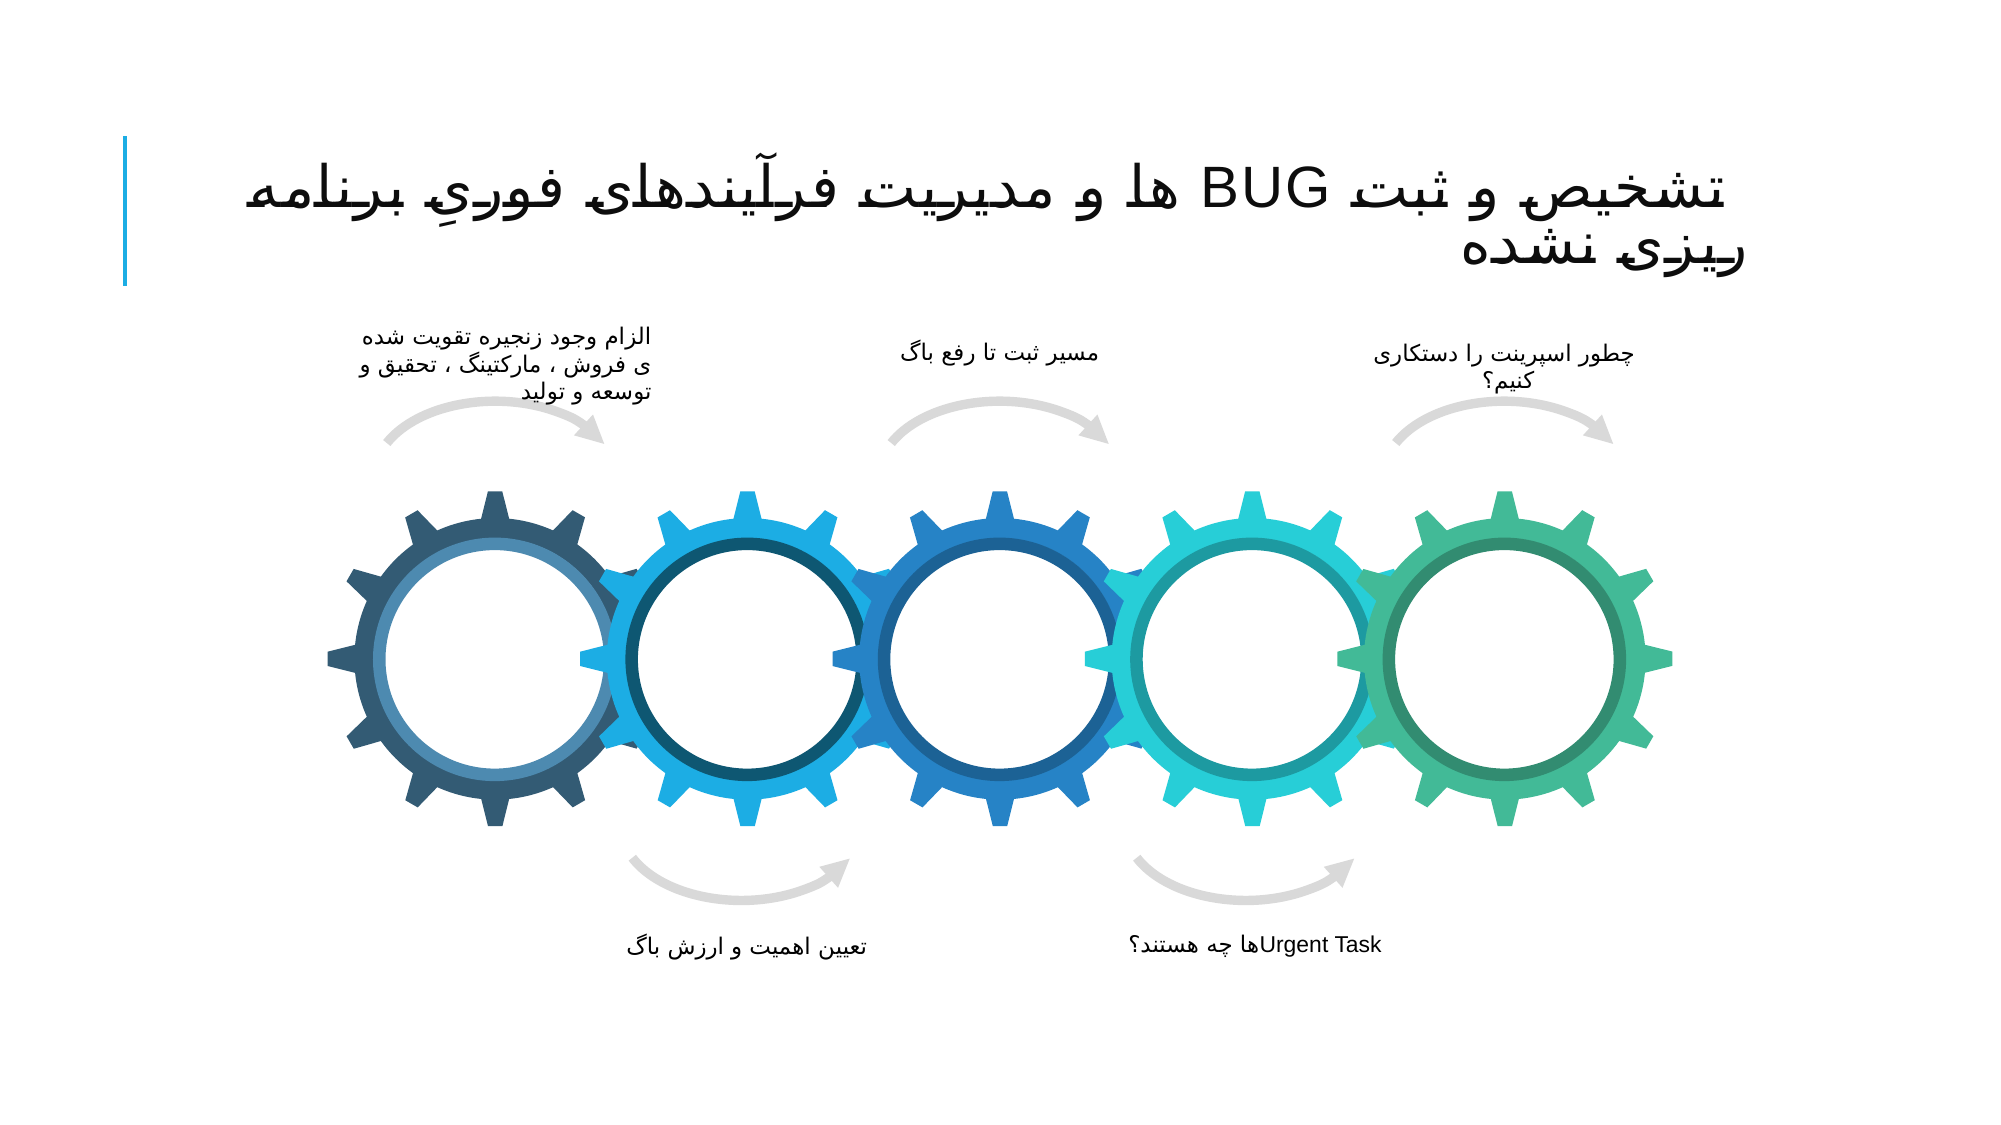

# تشخیص و ثبت bug ها و مدیریت فرآیندهای فوریِ برنامه ریزی نشده
الزام وجود زنجیره تقویت شده ی فروش ، مارکتینگ ، تحقیق و توسعه و تولید
مسیر ثبت تا رفع باگ
چطور اسپرینت را دستکاری کنیم؟

Urgent Taskها چه هستند؟
تعیین اهمیت و ارزش باگ